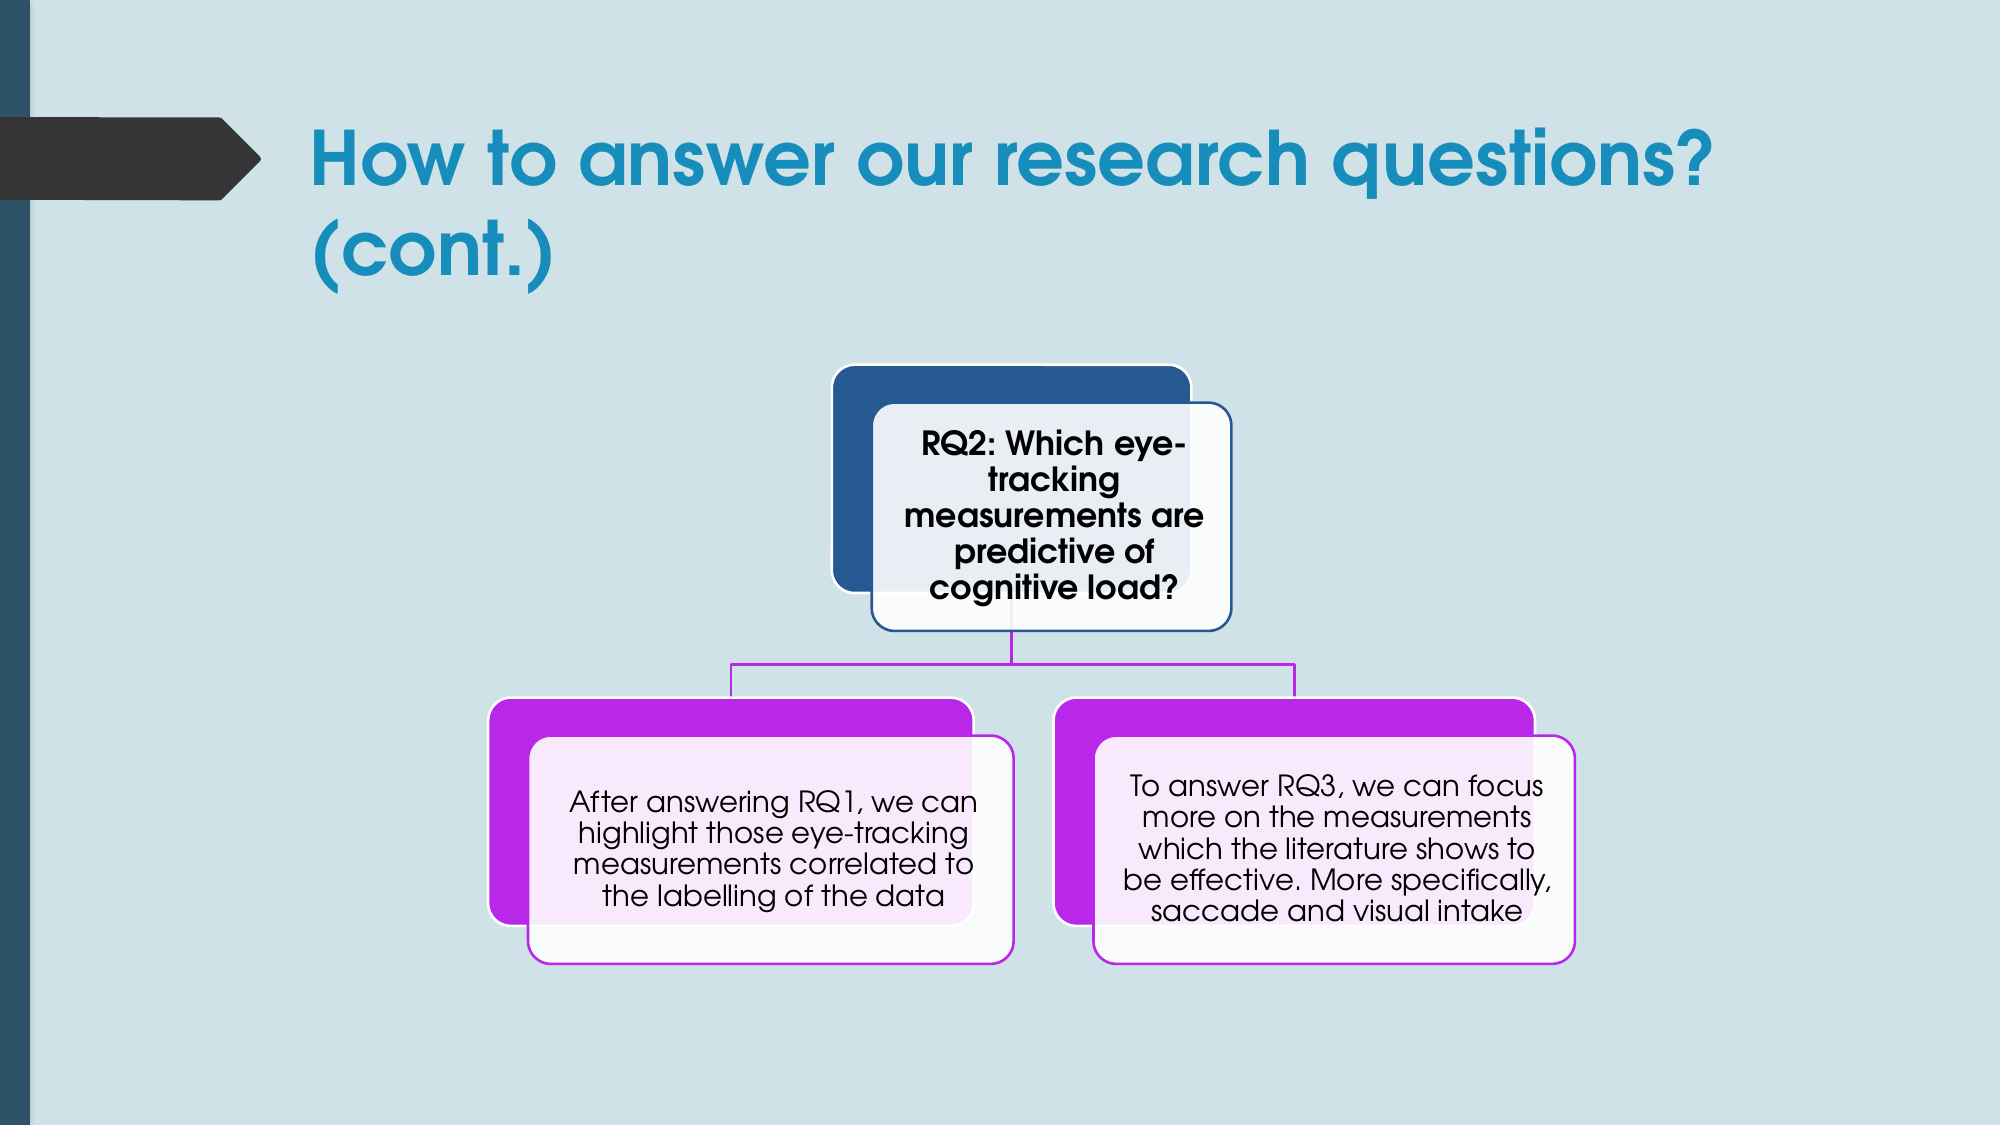

# How to answer our research questions? (cont.)

RQ2: Which eye-tracking measurements are predictive of cognitive load?
After answering RQ1, we can highlight those eye-tracking measurements correlated to the labelling of the data
To answer RQ3, we can focus more on the measurements which the literature shows to be effective. More specifically, saccade and visual intake